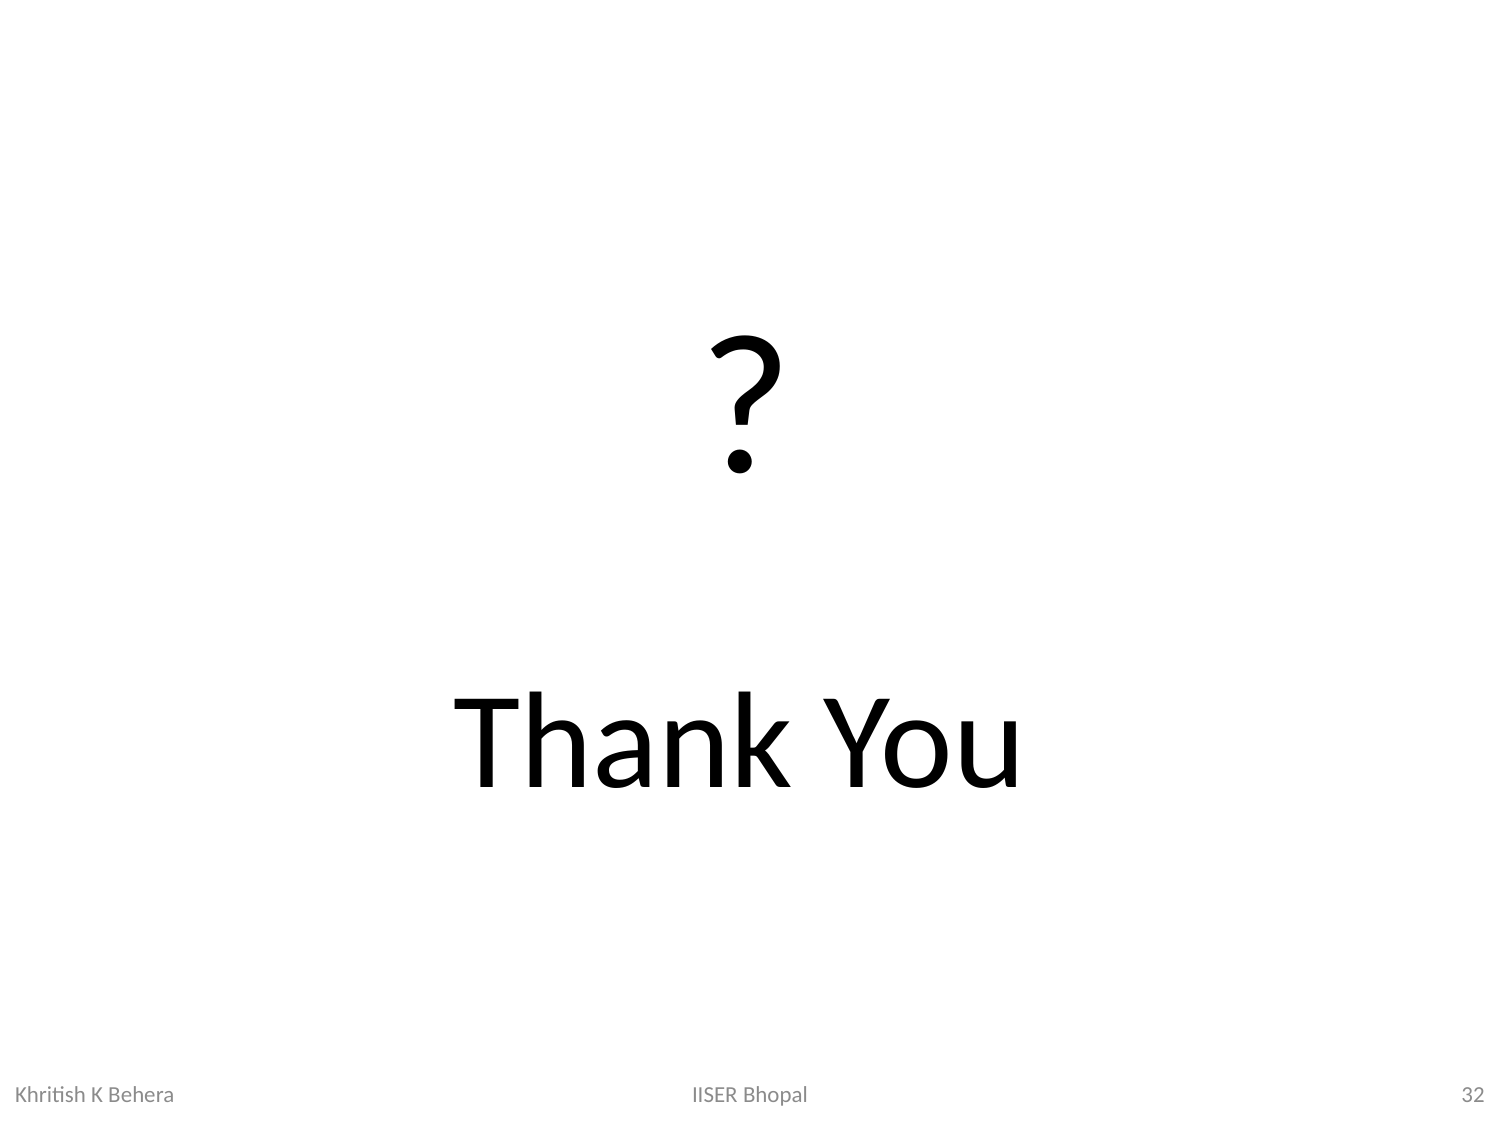

?
Thank You
32
IISER Bhopal
Khritish K Behera